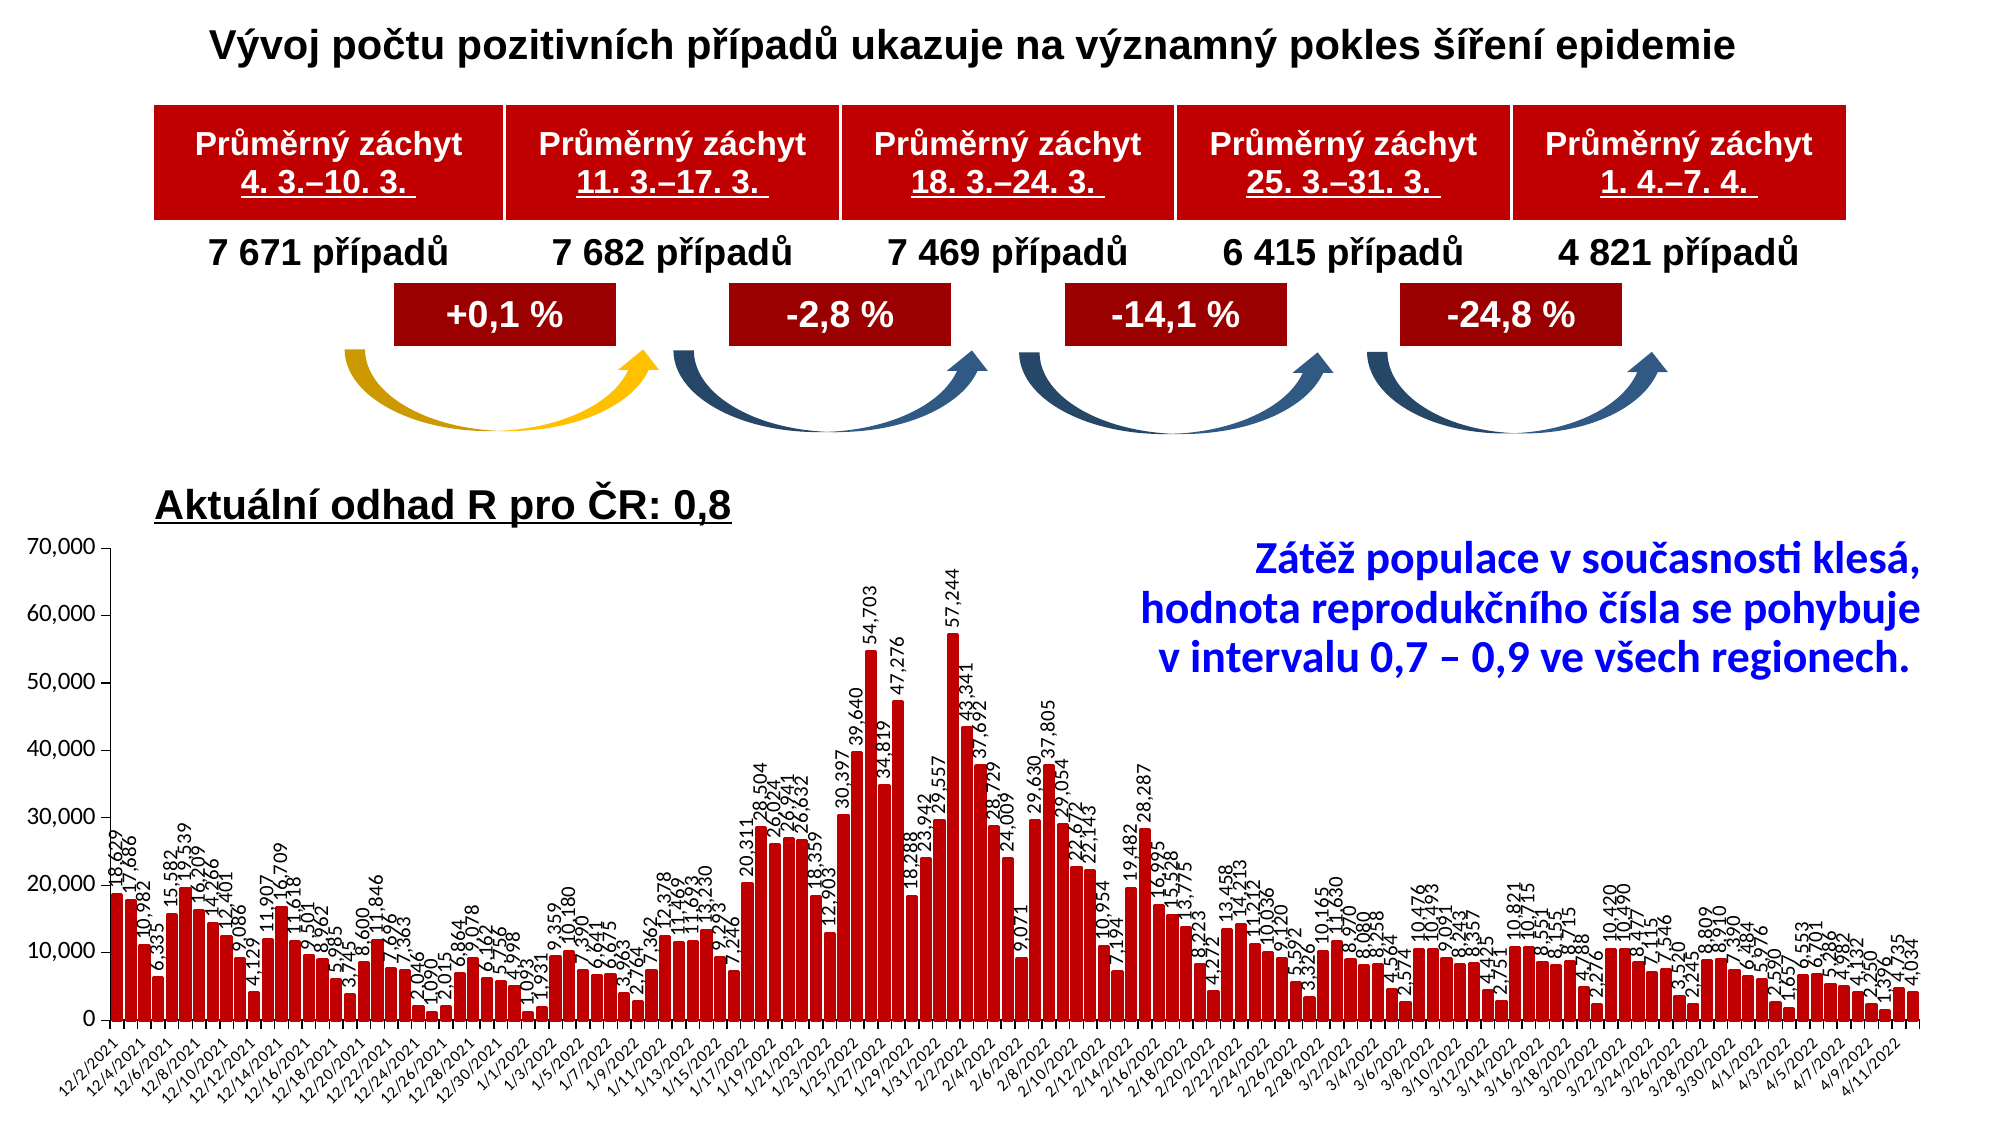

Vývoj počtu pozitivních případů ukazuje na významný pokles šíření epidemie
| Průměrný záchyt |  |  | Průměrný záchyt |  |  | Průměrný záchyt |  |  | Průměrný záchyt |  |  | Průměrný záchyt |  |  |
| --- | --- | --- | --- | --- | --- | --- | --- | --- | --- | --- | --- | --- | --- | --- |
| 4. 3.–10. 3. |  |  | 11. 3.–17. 3. |  |  | 18. 3.–24. 3. |  |  | 25. 3.–31. 3. |  |  | 1. 4.–7. 4. |  |  |
| 7 671 případů |  |  | 7 682 případů |  |  | 7 469 případů |  |  | 6 415 případů |  |  | 4 821 případů |  |  |
|  |  | +0,1 % |  |  | -2,8 % |  |  | -14,1 % |  |  | -24,8 % |  |  |  |
|  |  |  |  |  |  |  |  |  |  |  |  |  |  |  |
|  |  |  |  |  |  |  |  |  |  |  |  |  |  |  |
| Aktuální odhad R pro ČR: 0,8 |  |  |  |  |  |  |  |  |  |  |  |  |  |  |

### Chart

| Category |  |
|---|---|
| 44531 | 21155.0 |
| 44532 | 18629.0 |
| 44533 | 17686.0 |
| 44534 | 10982.0 |
| 44535 | 6335.0 |
| 44536 | 15582.0 |
| 44537 | 19539.0 |
| 44538 | 16209.0 |
| 44539 | 14266.0 |
| 44540 | 12401.0 |
| 44541 | 9086.0 |
| 44542 | 4129.0 |
| 44543 | 11907.0 |
| 44544 | 16709.0 |
| 44545 | 11618.0 |
| 44546 | 9501.0 |
| 44547 | 8962.0 |
| 44548 | 5985.0 |
| 44549 | 3745.0 |
| 44550 | 8600.0 |
| 44551 | 11846.0 |
| 44552 | 7696.0 |
| 44553 | 7363.0 |
| 44554 | 2046.0 |
| 44555 | 1090.0 |
| 44556 | 2015.0 |
| 44557 | 6864.0 |
| 44558 | 9078.0 |
| 44559 | 6162.0 |
| 44560 | 5756.0 |
| 44561 | 4998.0 |
| 44562 | 1093.0 |
| 44563 | 1931.0 |
| 44564 | 9359.0 |
| 44565 | 10180.0 |
| 44566 | 7390.0 |
| 44567 | 6641.0 |
| 44568 | 6675.0 |
| 44569 | 3963.0 |
| 44570 | 2764.0 |
| 44571 | 7362.0 |
| 44572 | 12378.0 |
| 44573 | 11469.0 |
| 44574 | 11693.0 |
| 44575 | 13230.0 |
| 44576 | 9293.0 |
| 44577 | 7246.0 |
| 44578 | 20311.0 |
| 44579 | 28504.0 |
| 44580 | 26024.0 |
| 44581 | 26941.0 |
| 44582 | 26632.0 |
| 44583 | 18359.0 |
| 44584 | 12903.0 |
| 44585 | 30397.0 |
| 44586 | 39640.0 |
| 44587 | 54703.0 |
| 44588 | 34819.0 |
| 44589 | 47276.0 |
| 44590 | 18288.0 |
| 44591 | 23942.0 |
| 44592 | 29557.0 |
| 44593 | 57244.0 |
| 44594 | 43341.0 |
| 44595 | 37692.0 |
| 44596 | 28729.0 |
| 44597 | 24009.0 |
| 44598 | 9071.0 |
| 44599 | 29630.0 |
| 44600 | 37805.0 |
| 44601 | 29054.0 |
| 44602 | 22672.0 |
| 44603 | 22143.0 |
| 44604 | 10954.0 |
| 44605 | 7194.0 |
| 44606 | 19482.0 |
| 44607 | 28287.0 |
| 44608 | 16995.0 |
| 44609 | 15528.0 |
| 44610 | 13775.0 |
| 44611 | 8223.0 |
| 44612 | 4272.0 |
| 44613 | 13458.0 |
| 44614 | 14213.0 |
| 44615 | 11212.0 |
| 44616 | 10036.0 |
| 44617 | 9120.0 |
| 44618 | 5592.0 |
| 44619 | 3326.0 |
| 44620 | 10165.0 |
| 44621 | 11630.0 |
| 44622 | 8970.0 |
| 44623 | 8080.0 |
| 44624 | 8258.0 |
| 44625 | 4564.0 |
| 44626 | 2574.0 |
| 44627 | 10476.0 |
| 44628 | 10493.0 |
| 44629 | 9091.0 |
| 44630 | 8243.0 |
| 44631 | 8357.0 |
| 44632 | 4425.0 |
| 44633 | 2751.0 |
| 44634 | 10821.0 |
| 44635 | 10715.0 |
| 44636 | 8551.0 |
| 44637 | 8155.0 |
| 44638 | 8715.0 |
| 44639 | 4788.0 |
| 44640 | 2276.0 |
| 44641 | 10420.0 |
| 44642 | 10490.0 |
| 44643 | 8477.0 |
| 44644 | 7115.0 |
| 44645 | 7546.0 |
| 44646 | 3520.0 |
| 44647 | 2245.0 |
| 44648 | 8809.0 |
| 44649 | 8910.0 |
| 44650 | 7390.0 |
| 44651 | 6484.0 |
| 44652 | 5976.0 |
| 44653 | 2590.0 |
| 44654 | 1657.0 |
| 44655 | 6553.0 |
| 44656 | 6701.0 |
| 44657 | 5286.0 |
| 44658 | 4982.0 |
| 44659 | 4132.0 |
| 44660 | 2250.0 |
| 44661 | 1396.0 |
| 44662 | 4735.0 |
| 44663 | 4034.0 |
Zátěž populace v současnosti klesá, hodnota reprodukčního čísla se pohybuje v intervalu 0,7 – 0,9 ve všech regionech.